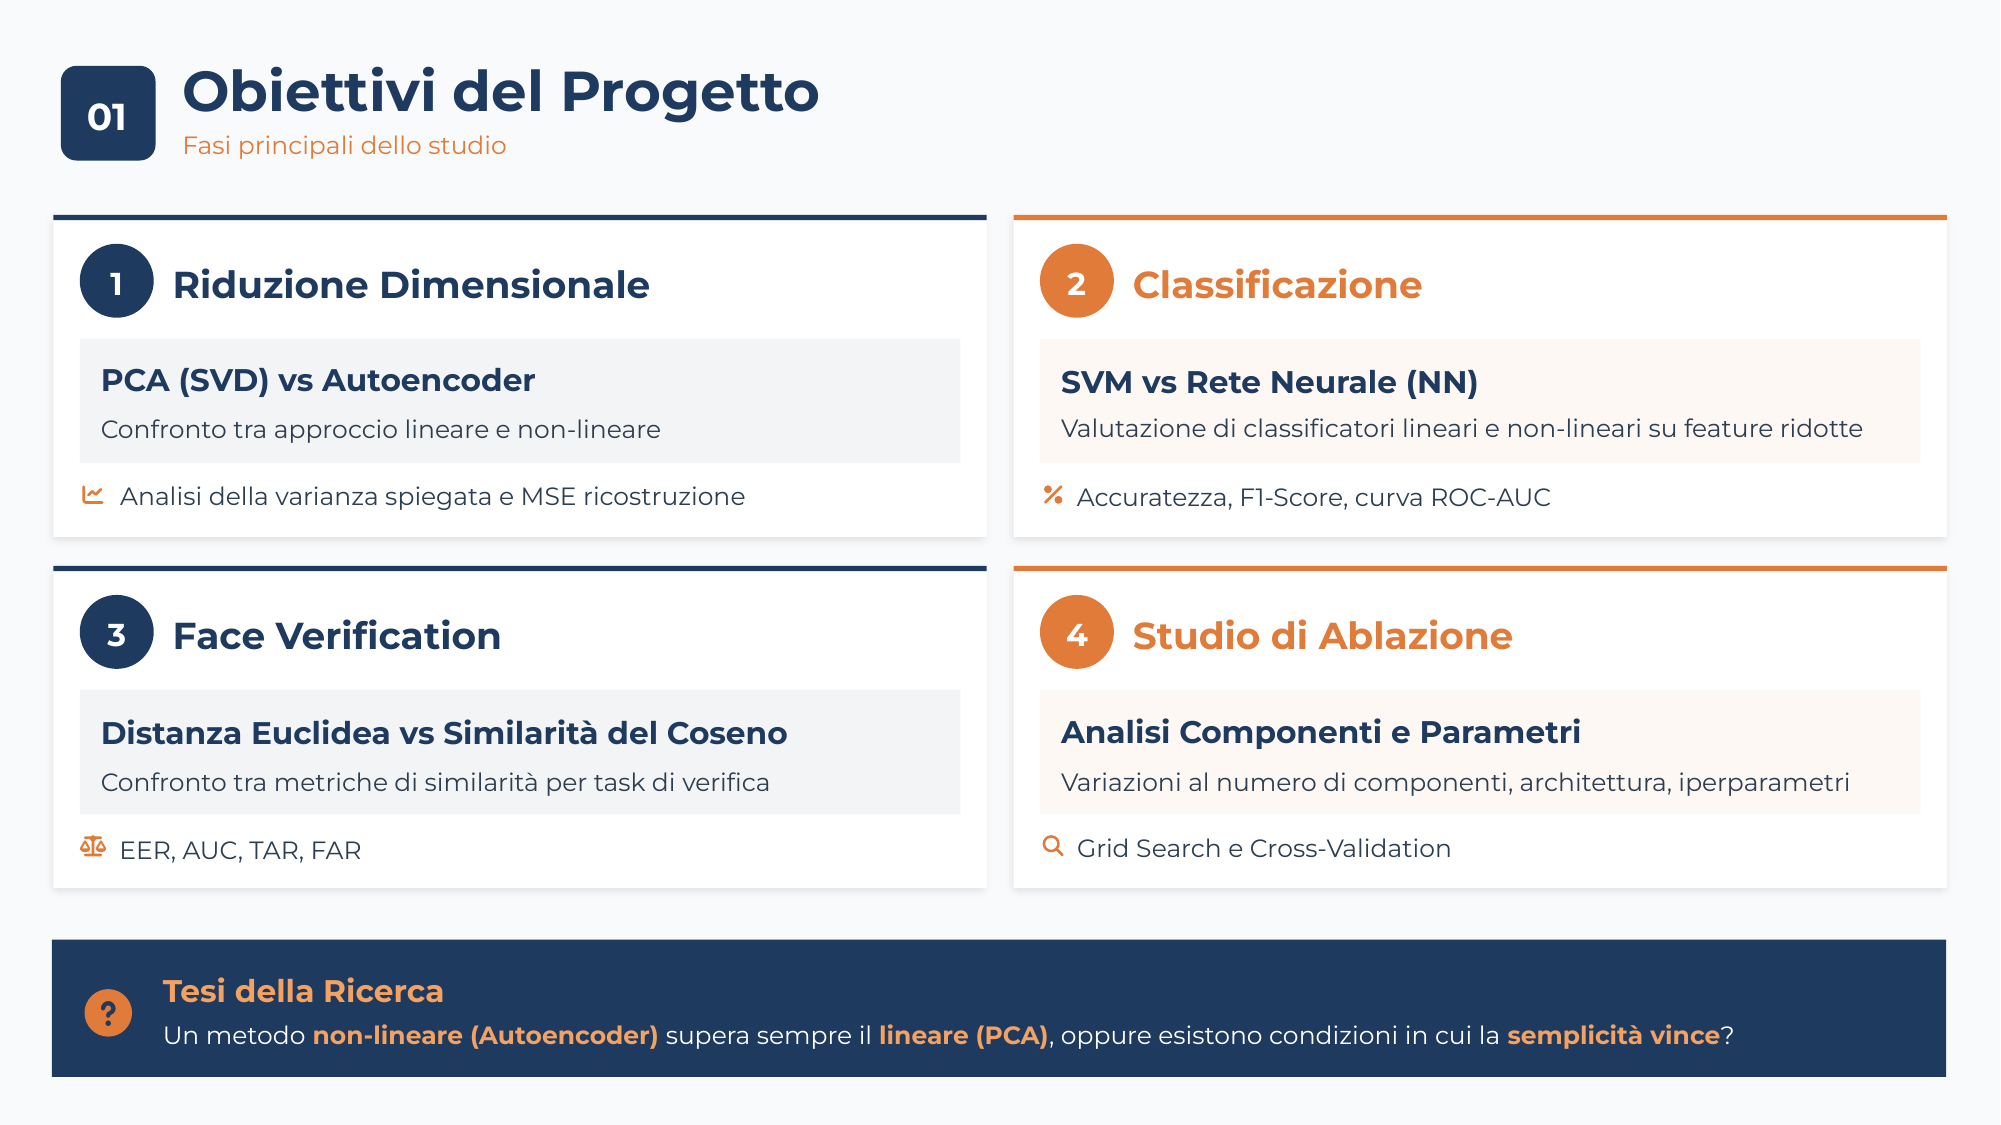

01

Obiettivi del Progetto
Fasi principali dello studio

1

2

Riduzione Dimensionale
Classificazione

PCA (SVD) vs Autoencoder
SVM vs Rete Neurale (NN)
Confronto tra approccio lineare e non-lineare
Valutazione di classificatori lineari e non-lineari su feature ridotte
Analisi della varianza spiegata e MSE ricostruzione
Accuratezza, F1-Score, curva ROC-AUC

3

4

Face Verification
Studio di Ablazione

Analisi Componenti e Parametri
Distanza Euclidea vs Similarità del Coseno
Confronto tra metriche di similarità per task di verifica
Variazioni al numero di componenti, architettura, iperparametri
Grid Search e Cross-Validation
EER, AUC, TAR, FAR

Tesi della Ricerca

Un metodo non-lineare (Autoencoder) supera sempre il lineare (PCA), oppure esistono condizioni in cui la semplicità vince?